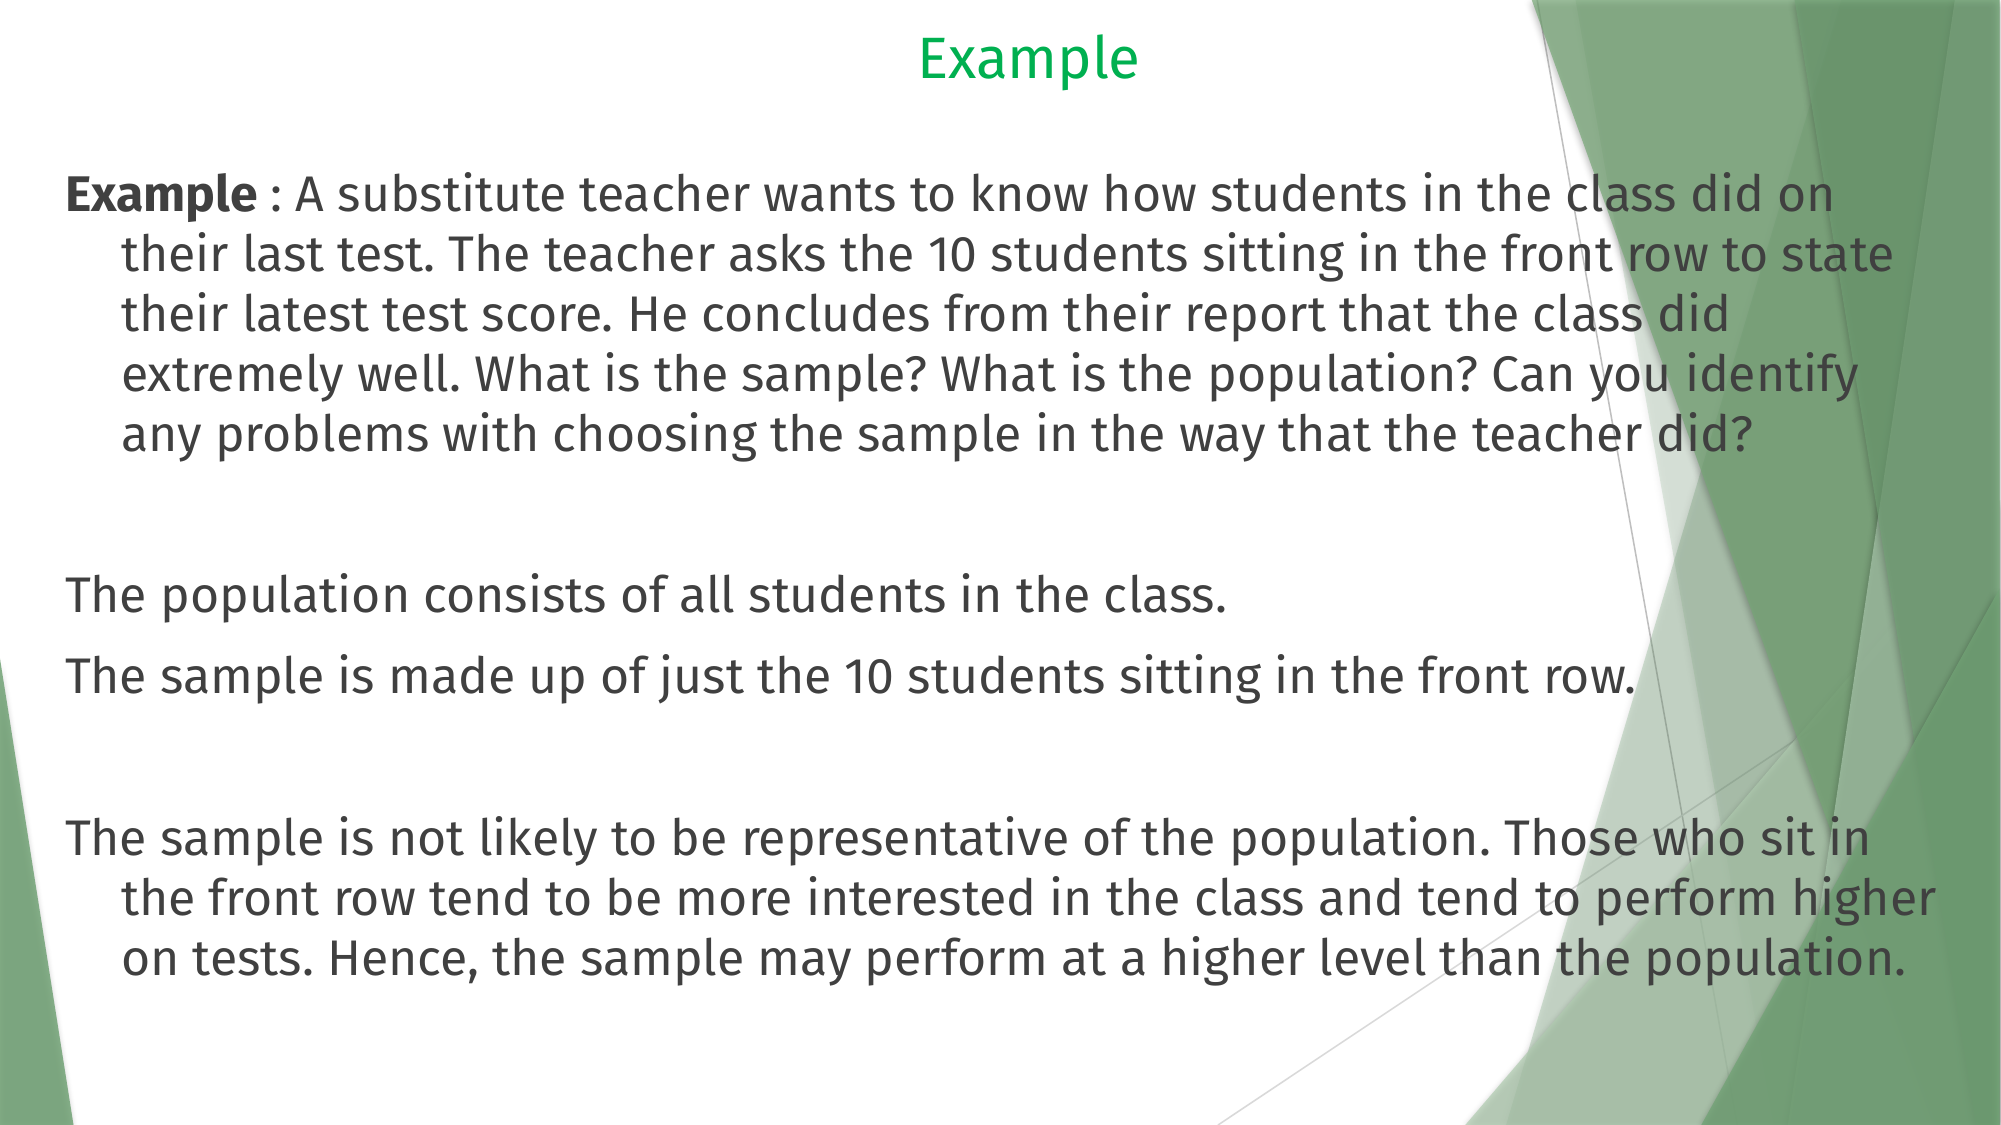

# Example
Example : A substitute teacher wants to know how students in the class did on their last test. The teacher asks the 10 students sitting in the front row to state their latest test score. He concludes from their report that the class did extremely well. What is the sample? What is the population? Can you identify any problems with choosing the sample in the way that the teacher did?

The population consists of all students in the class.
The sample is made up of just the 10 students sitting in the front row.

The sample is not likely to be representative of the population. Those who sit in the front row tend to be more interested in the class and tend to perform higher on tests. Hence, the sample may perform at a higher level than the population.